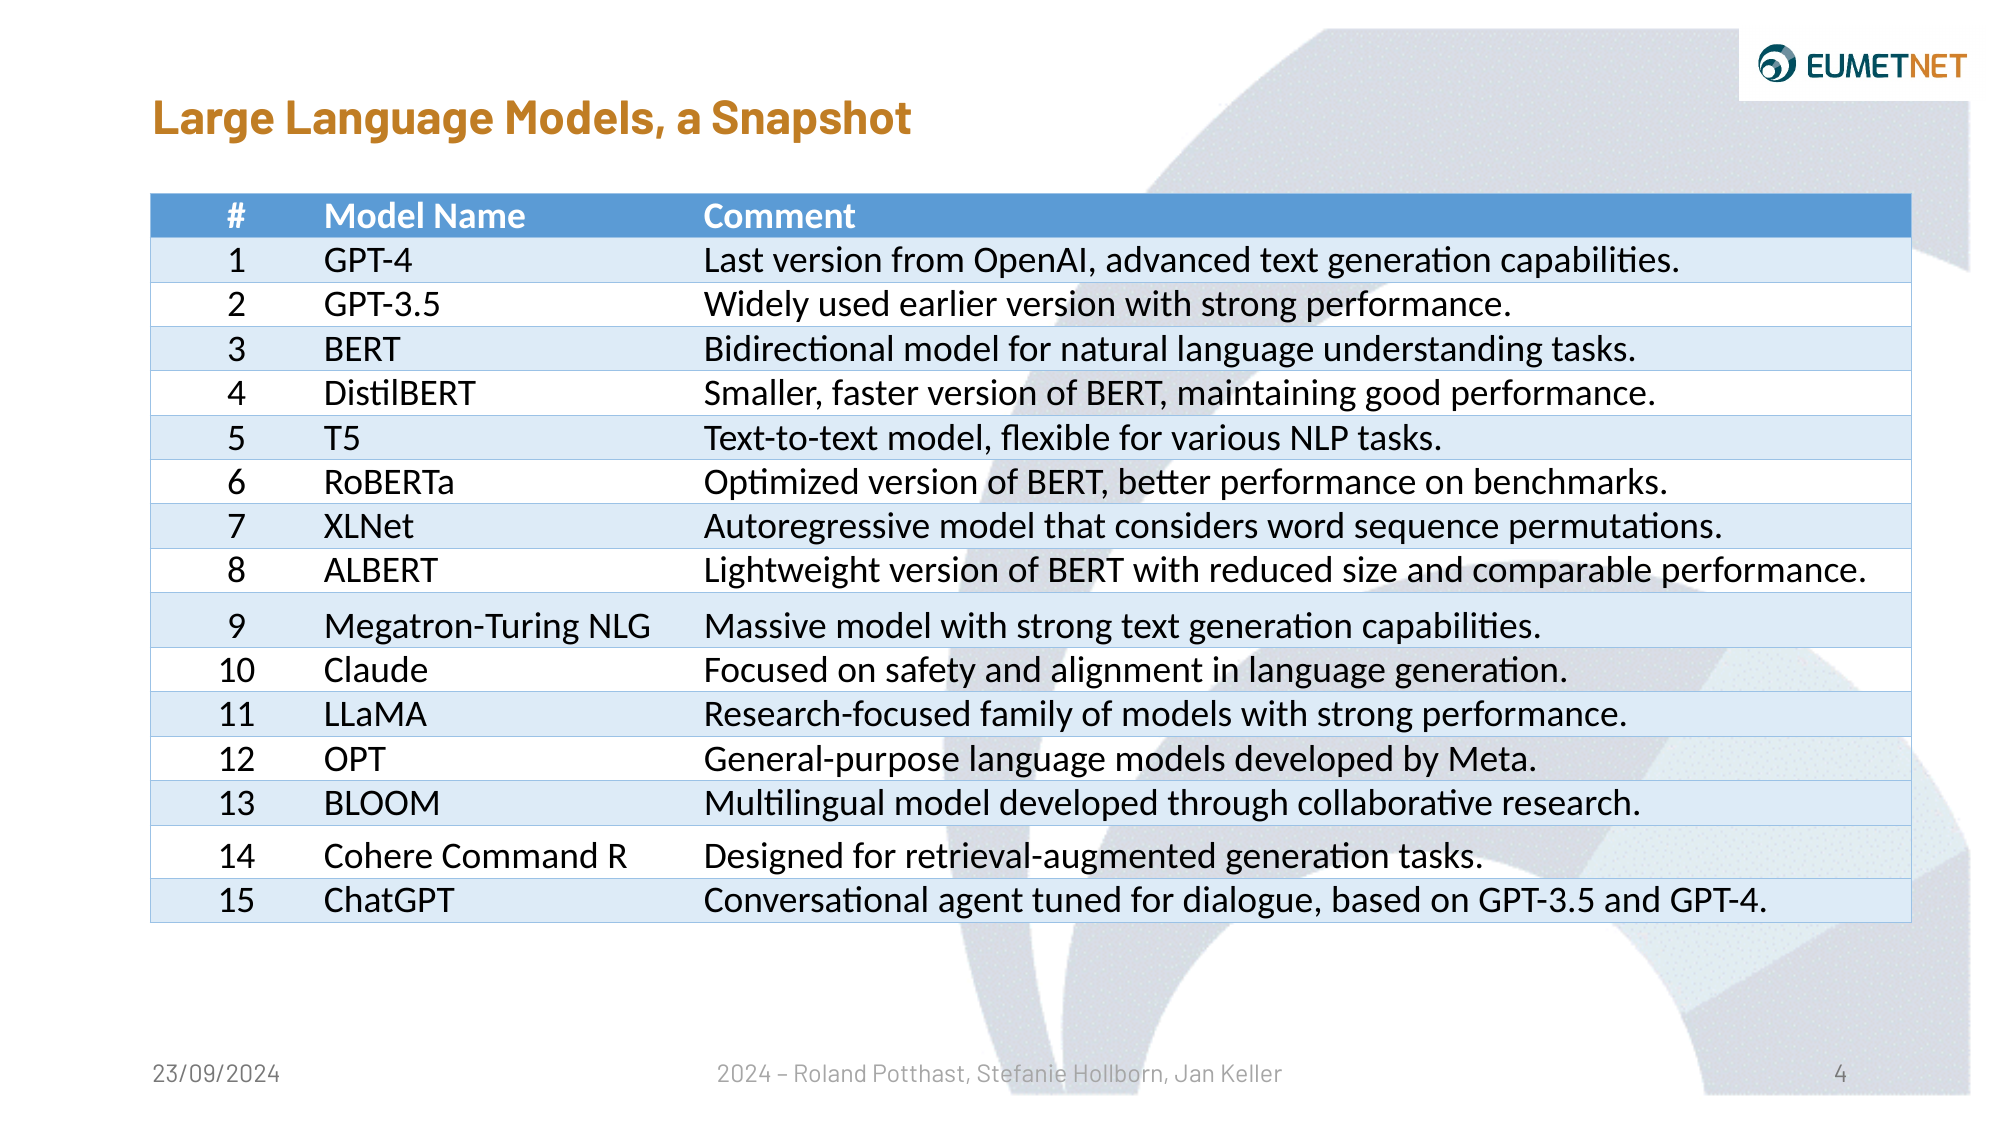

# Large Language Models, a Snapshot
| # | Model Name | Comment |
| --- | --- | --- |
| 1 | GPT-4 | Last version from OpenAI, advanced text generation capabilities. |
| 2 | GPT-3.5 | Widely used earlier version with strong performance. |
| 3 | BERT | Bidirectional model for natural language understanding tasks. |
| 4 | DistilBERT | Smaller, faster version of BERT, maintaining good performance. |
| 5 | T5 | Text-to-text model, flexible for various NLP tasks. |
| 6 | RoBERTa | Optimized version of BERT, better performance on benchmarks. |
| 7 | XLNet | Autoregressive model that considers word sequence permutations. |
| 8 | ALBERT | Lightweight version of BERT with reduced size and comparable performance. |
| 9 | Megatron-Turing NLG | Massive model with strong text generation capabilities. |
| 10 | Claude | Focused on safety and alignment in language generation. |
| 11 | LLaMA | Research-focused family of models with strong performance. |
| 12 | OPT | General-purpose language models developed by Meta. |
| 13 | BLOOM | Multilingual model developed through collaborative research. |
| 14 | Cohere Command R | Designed for retrieval-augmented generation tasks. |
| 15 | ChatGPT | Conversational agent tuned for dialogue, based on GPT-3.5 and GPT-4. |
23/09/2024
2024 – Roland Potthast, Stefanie Hollborn, Jan Keller
4